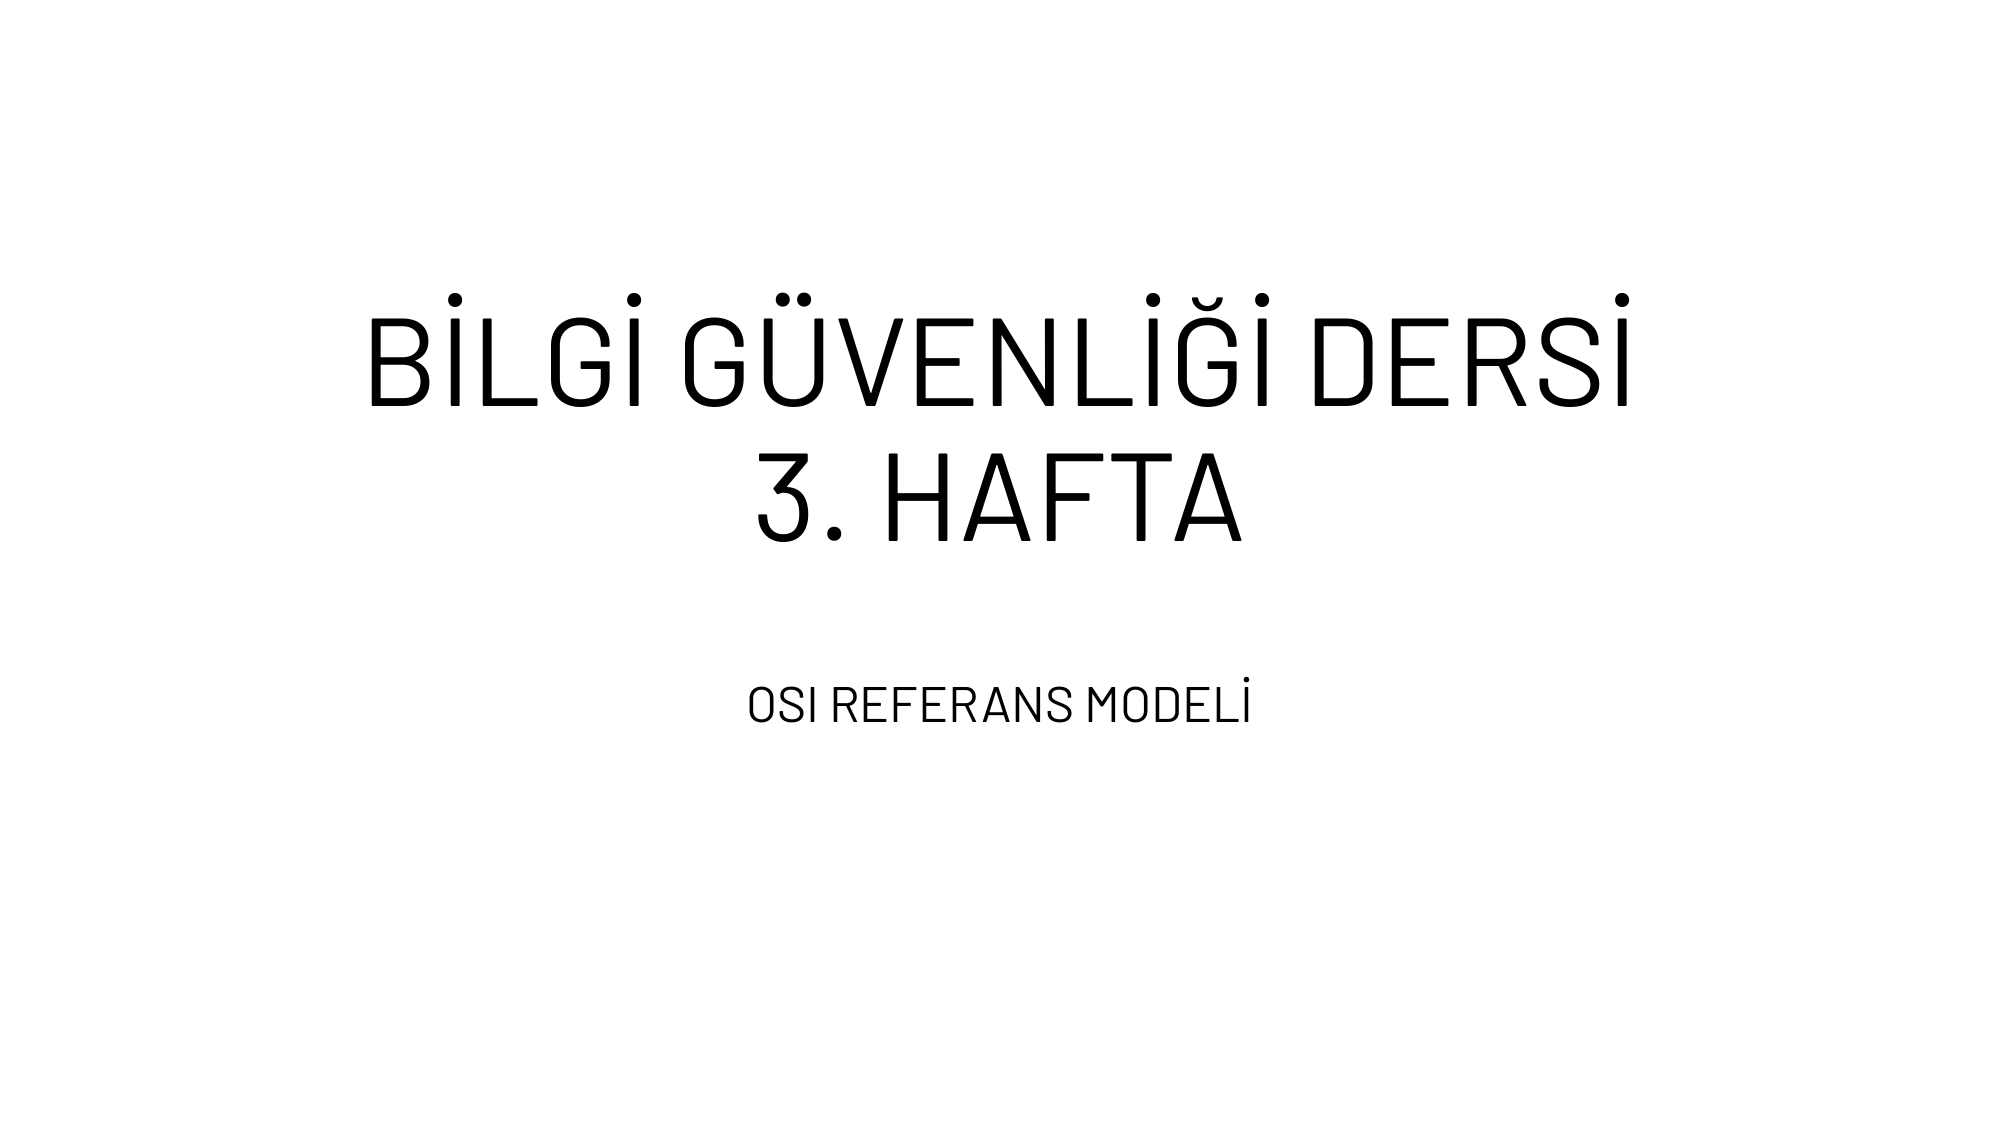

# BİLGİ GÜVENLİĞİ DERSİ 3. HAFTA

OSI REFERANS MODELİ